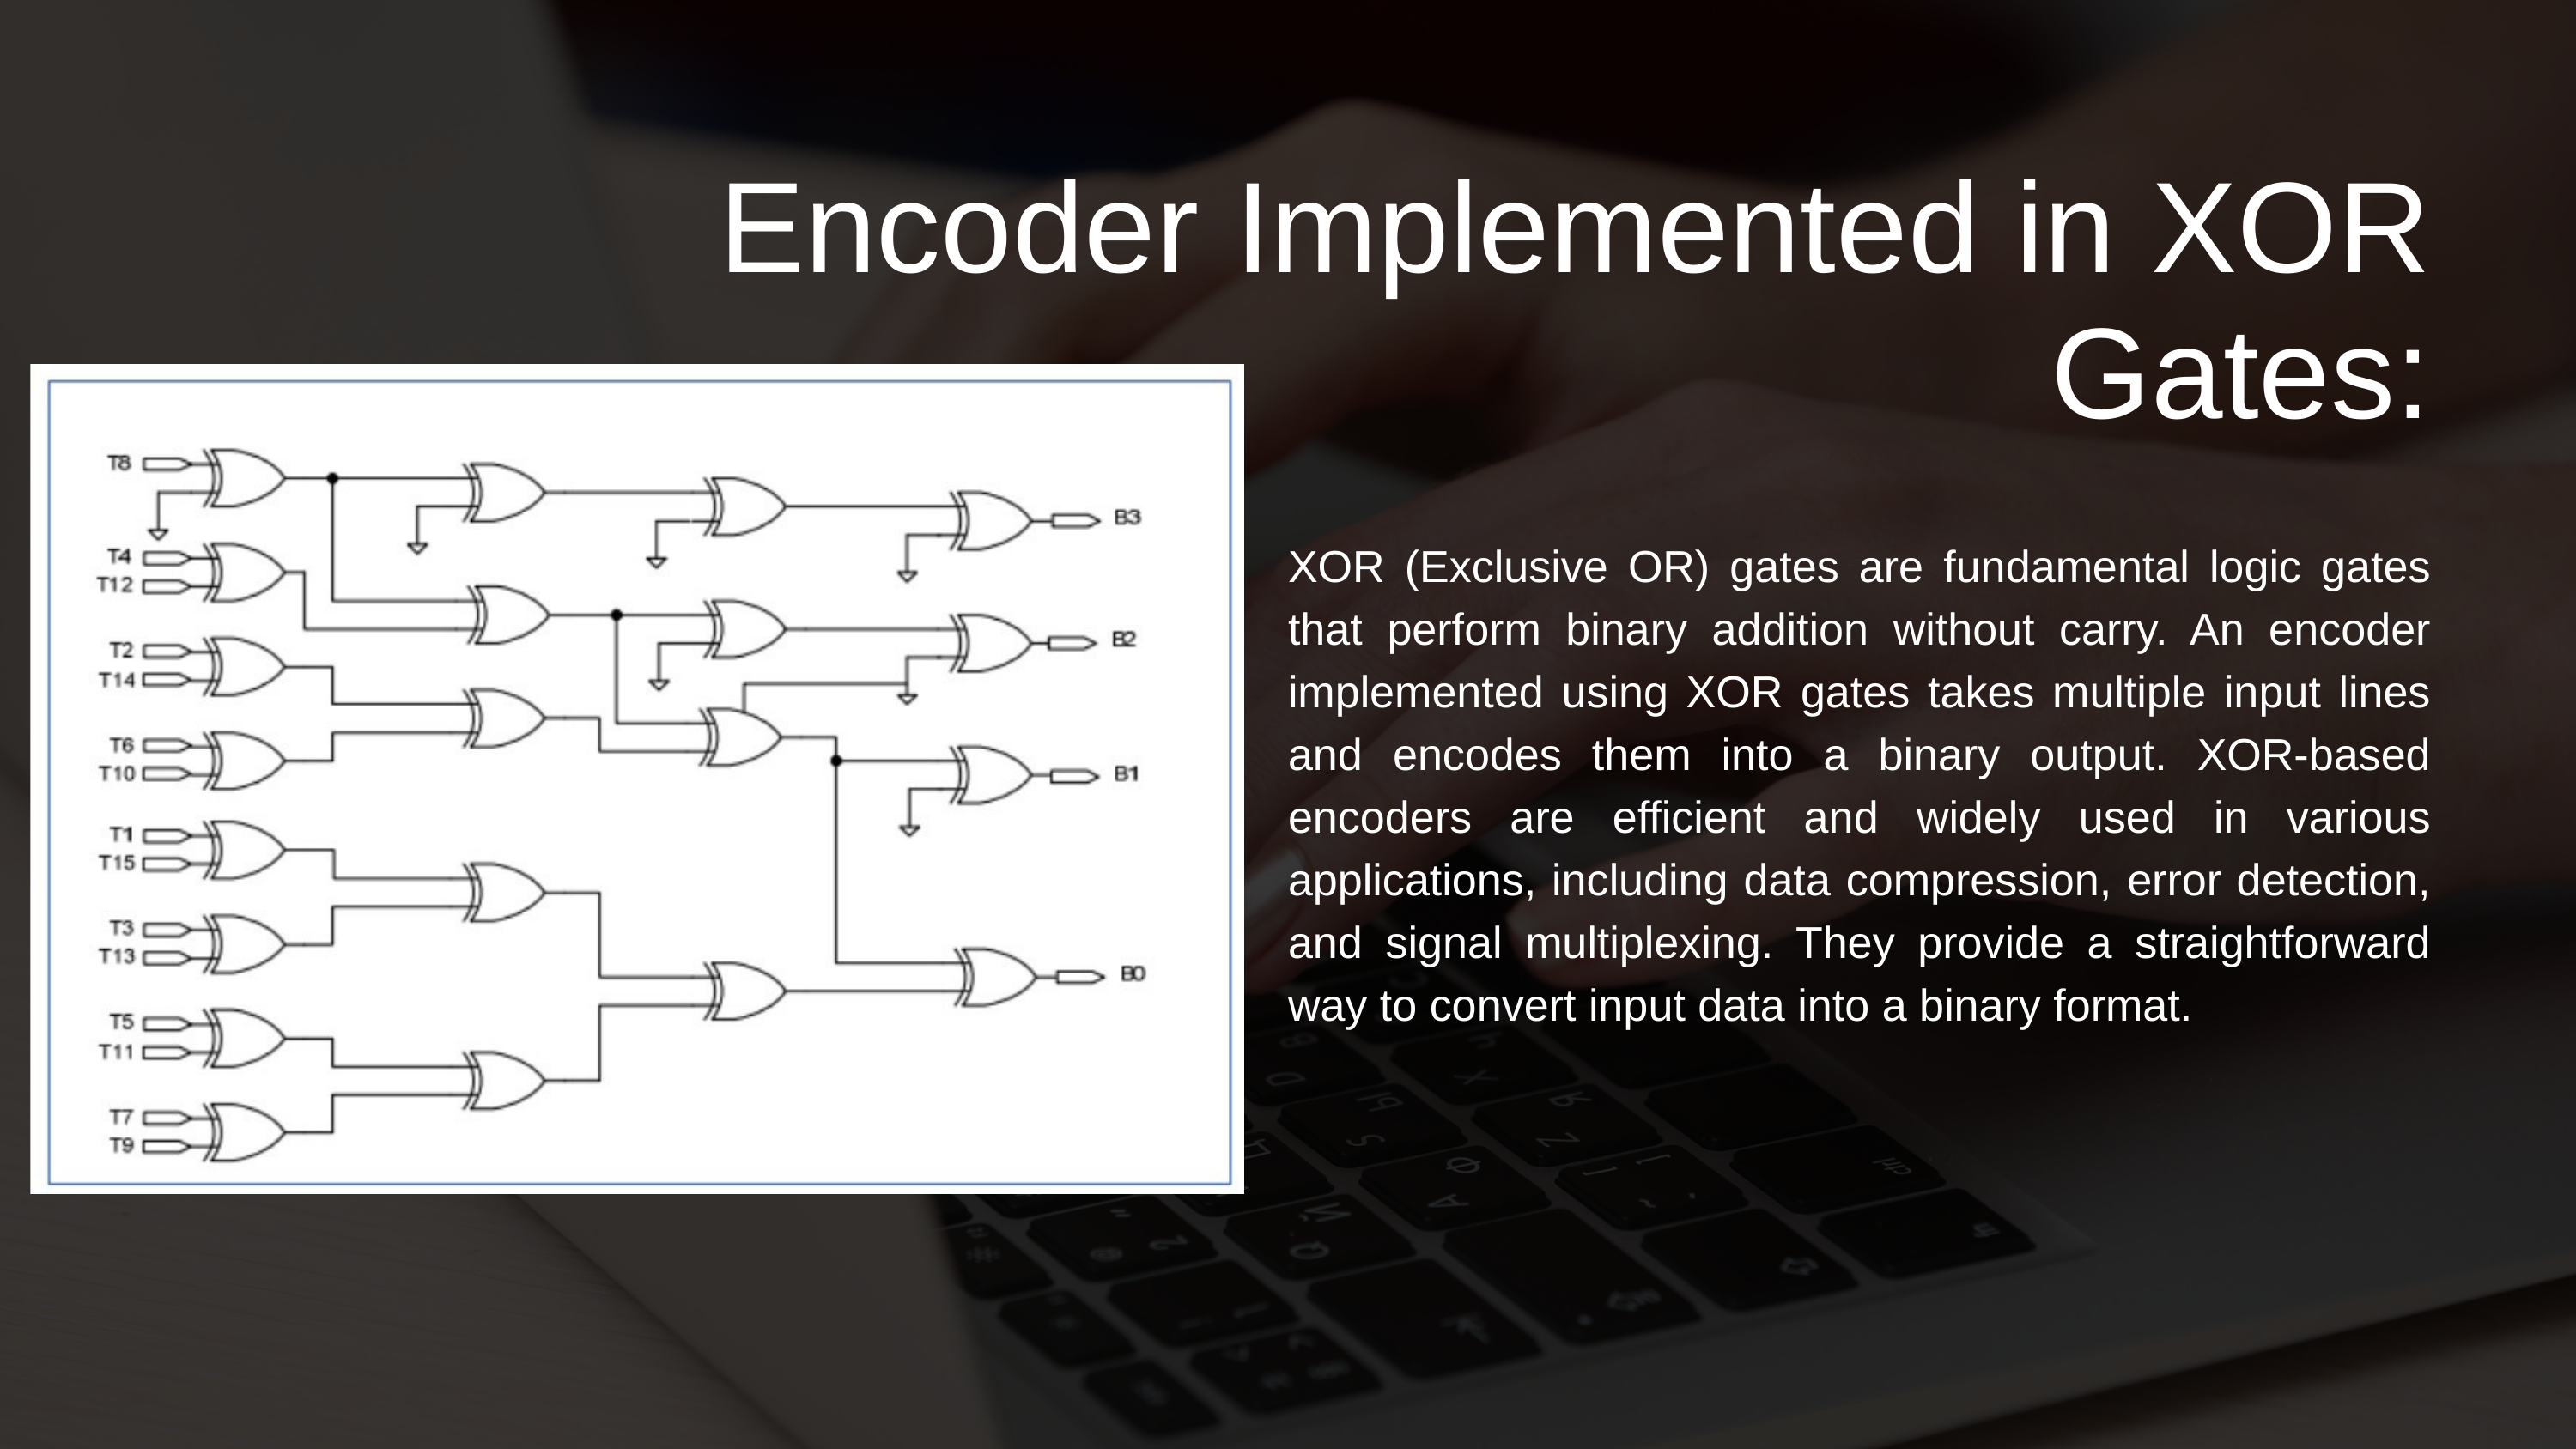

Encoder Implemented in XOR Gates:

XOR (Exclusive OR) gates are fundamental logic gates that perform binary addition without carry. An encoder implemented using XOR gates takes multiple input lines and encodes them into a binary output. XOR-based encoders are efficient and widely used in various applications, including data compression, error detection, and signal multiplexing. They provide a straightforward way to convert input data into a binary format.